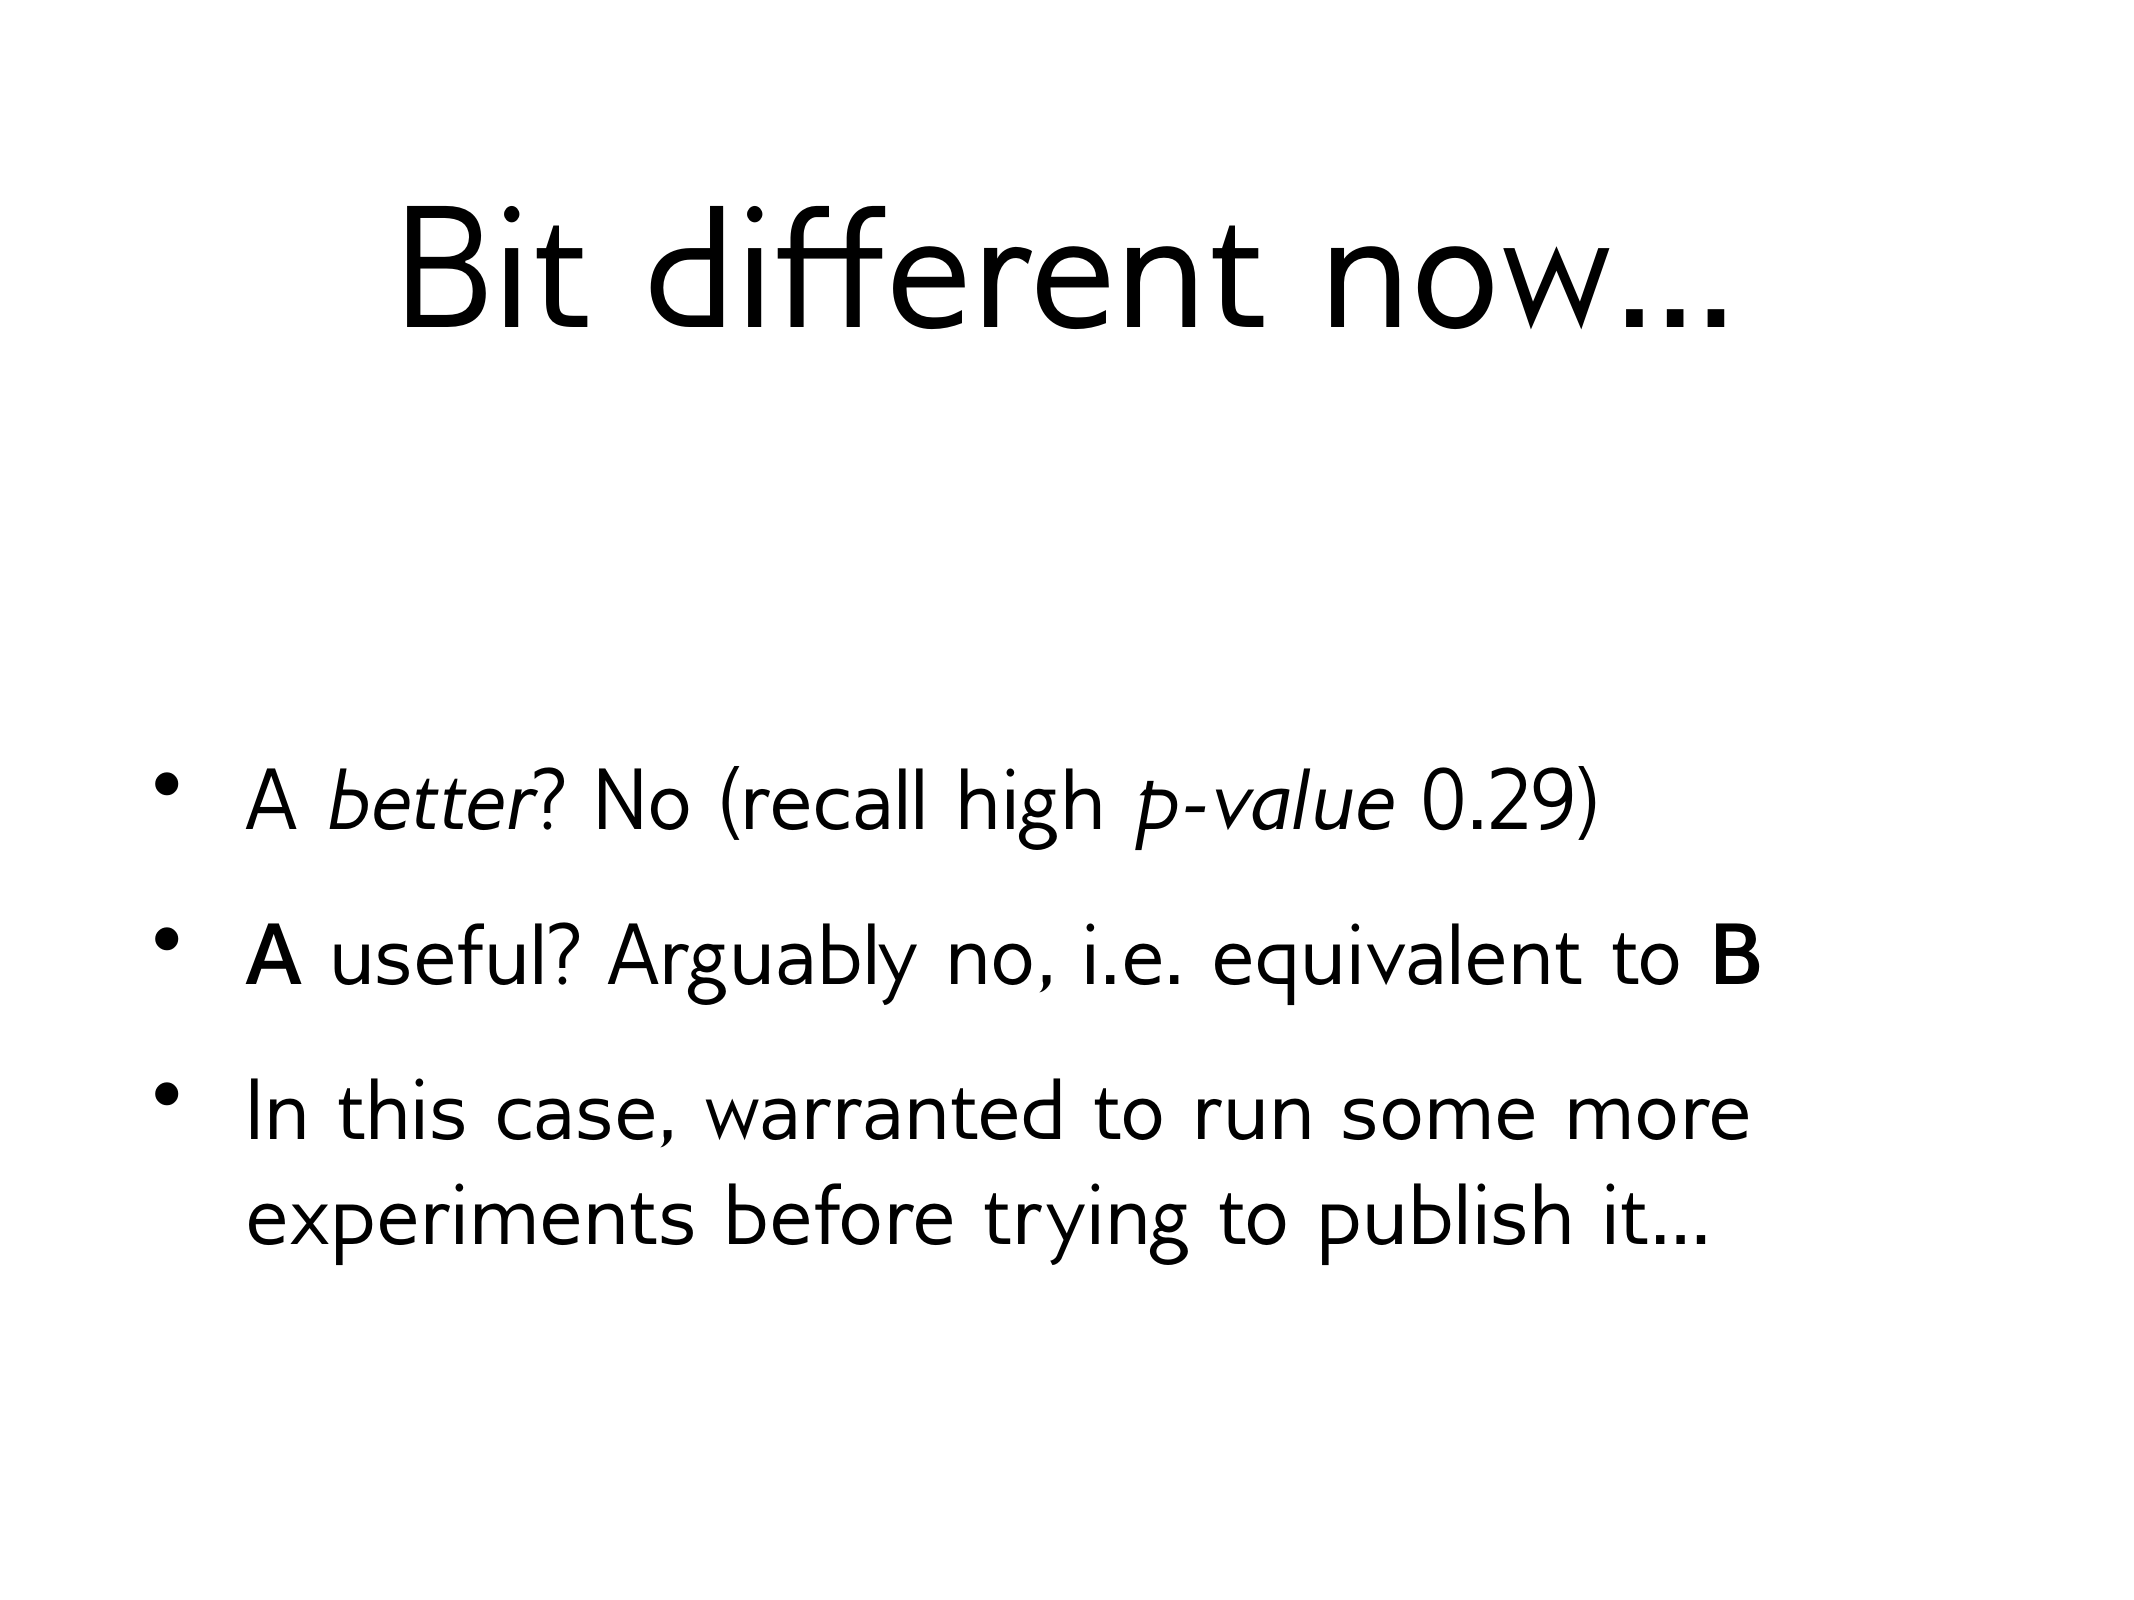

# Bit different now…
A better? No (recall high p-value 0.29)
A useful? Arguably no, i.e. equivalent to B
In this case, warranted to run some more experiments before trying to publish it…